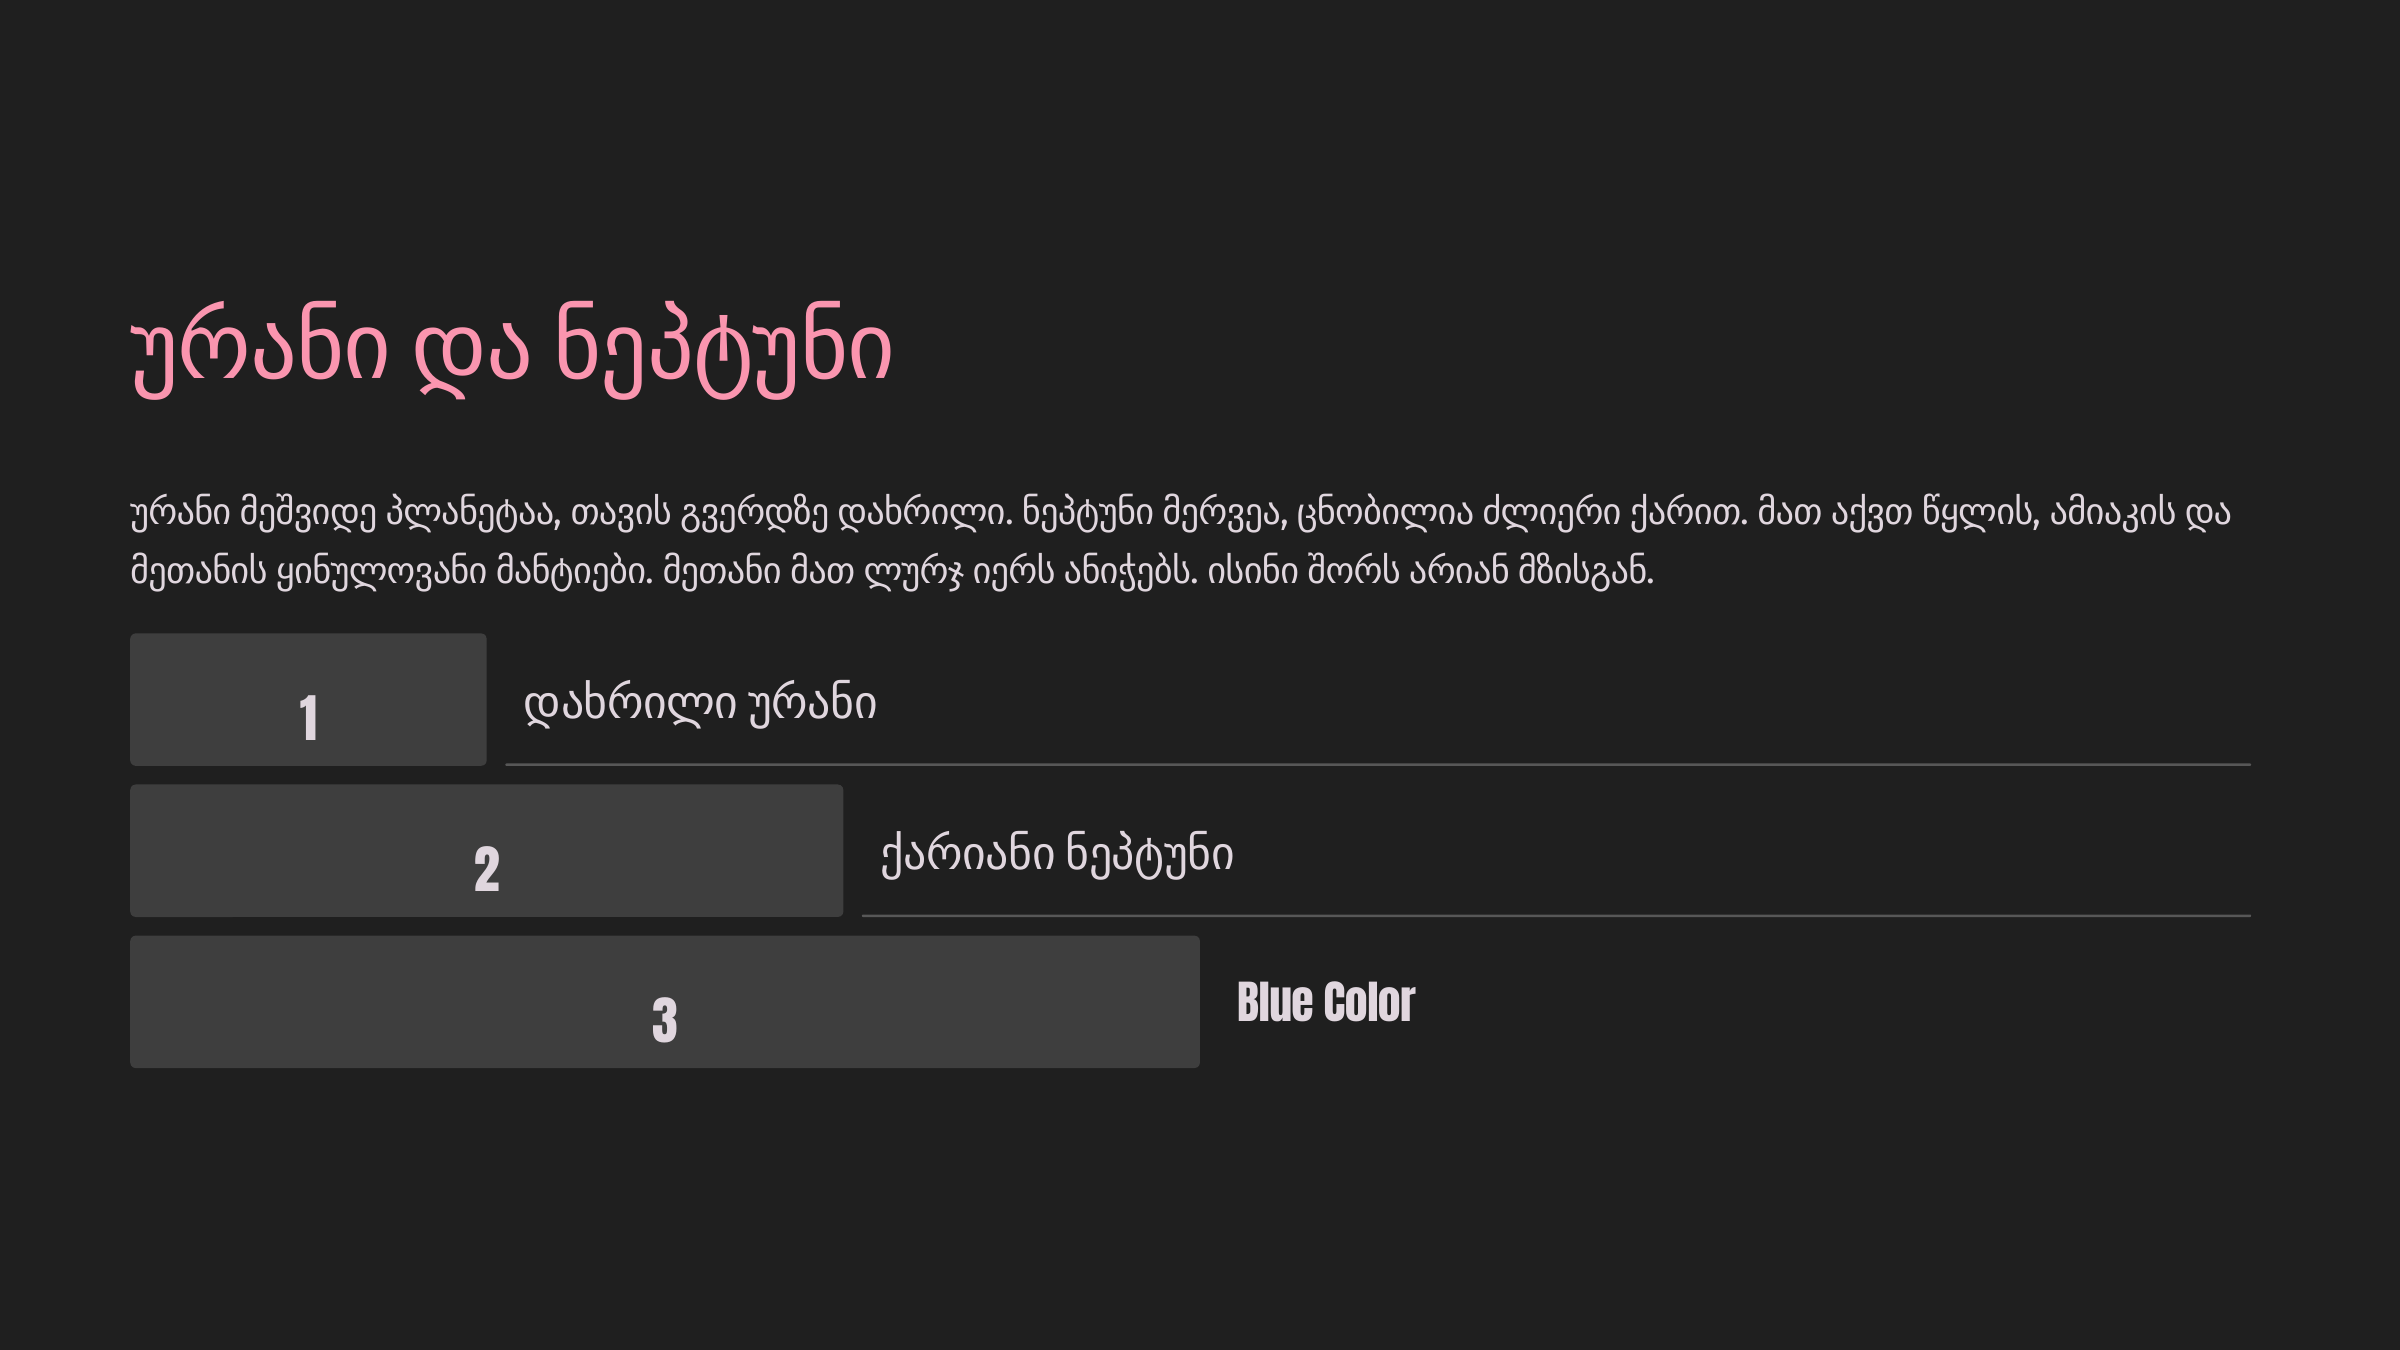

ურანი და ნეპტუნი
ურანი მეშვიდე პლანეტაა, თავის გვერდზე დახრილი. ნეპტუნი მერვეა, ცნობილია ძლიერი ქარით. მათ აქვთ წყლის, ამიაკის და მეთანის ყინულოვანი მანტიები. მეთანი მათ ლურჯ იერს ანიჭებს. ისინი შორს არიან მზისგან.

1
დახრილი ურანი

2
ქარიანი ნეპტუნი

3
Blue Color